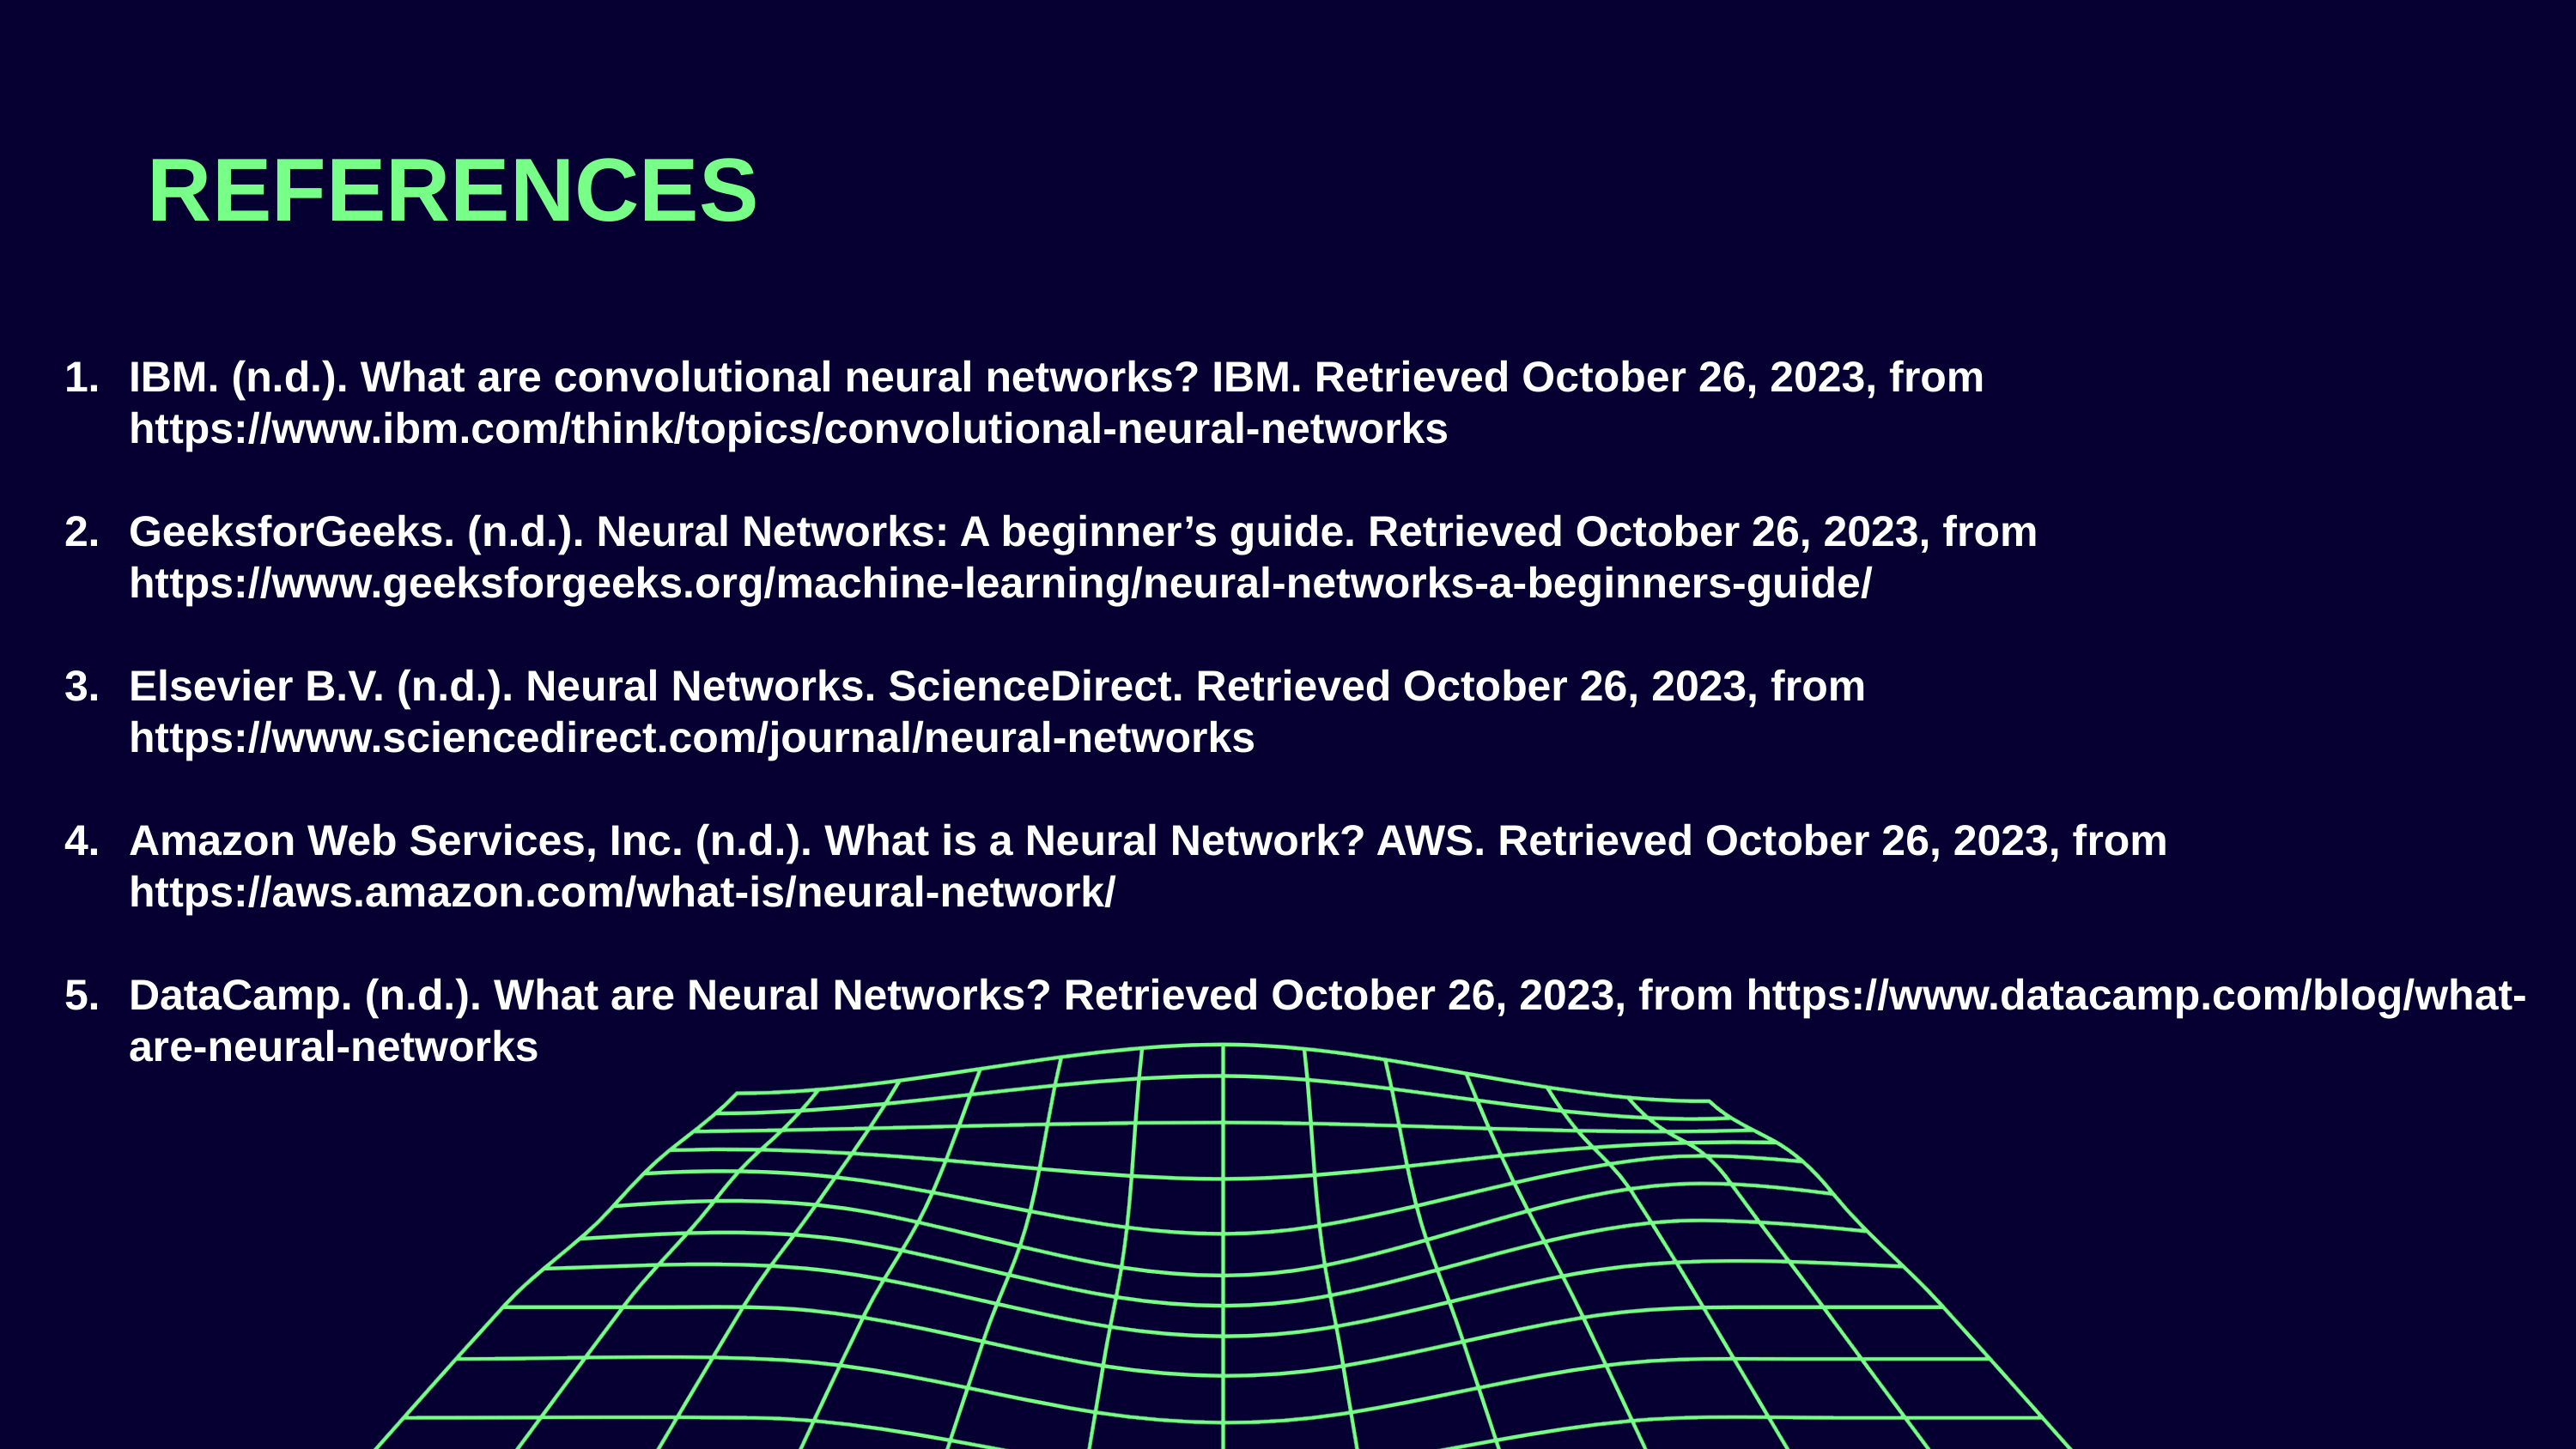

REFERENCES
IBM. (n.d.). What are convolutional neural networks? IBM. Retrieved October 26, 2023, from https://www.ibm.com/think/topics/convolutional-neural-networks

GeeksforGeeks. (n.d.). Neural Networks: A beginner’s guide. Retrieved October 26, 2023, from https://www.geeksforgeeks.org/machine-learning/neural-networks-a-beginners-guide/

Elsevier B.V. (n.d.). Neural Networks. ScienceDirect. Retrieved October 26, 2023, from https://www.sciencedirect.com/journal/neural-networks

Amazon Web Services, Inc. (n.d.). What is a Neural Network? AWS. Retrieved October 26, 2023, from https://aws.amazon.com/what-is/neural-network/

DataCamp. (n.d.). What are Neural Networks? Retrieved October 26, 2023, from https://www.datacamp.com/blog/what-are-neural-networks